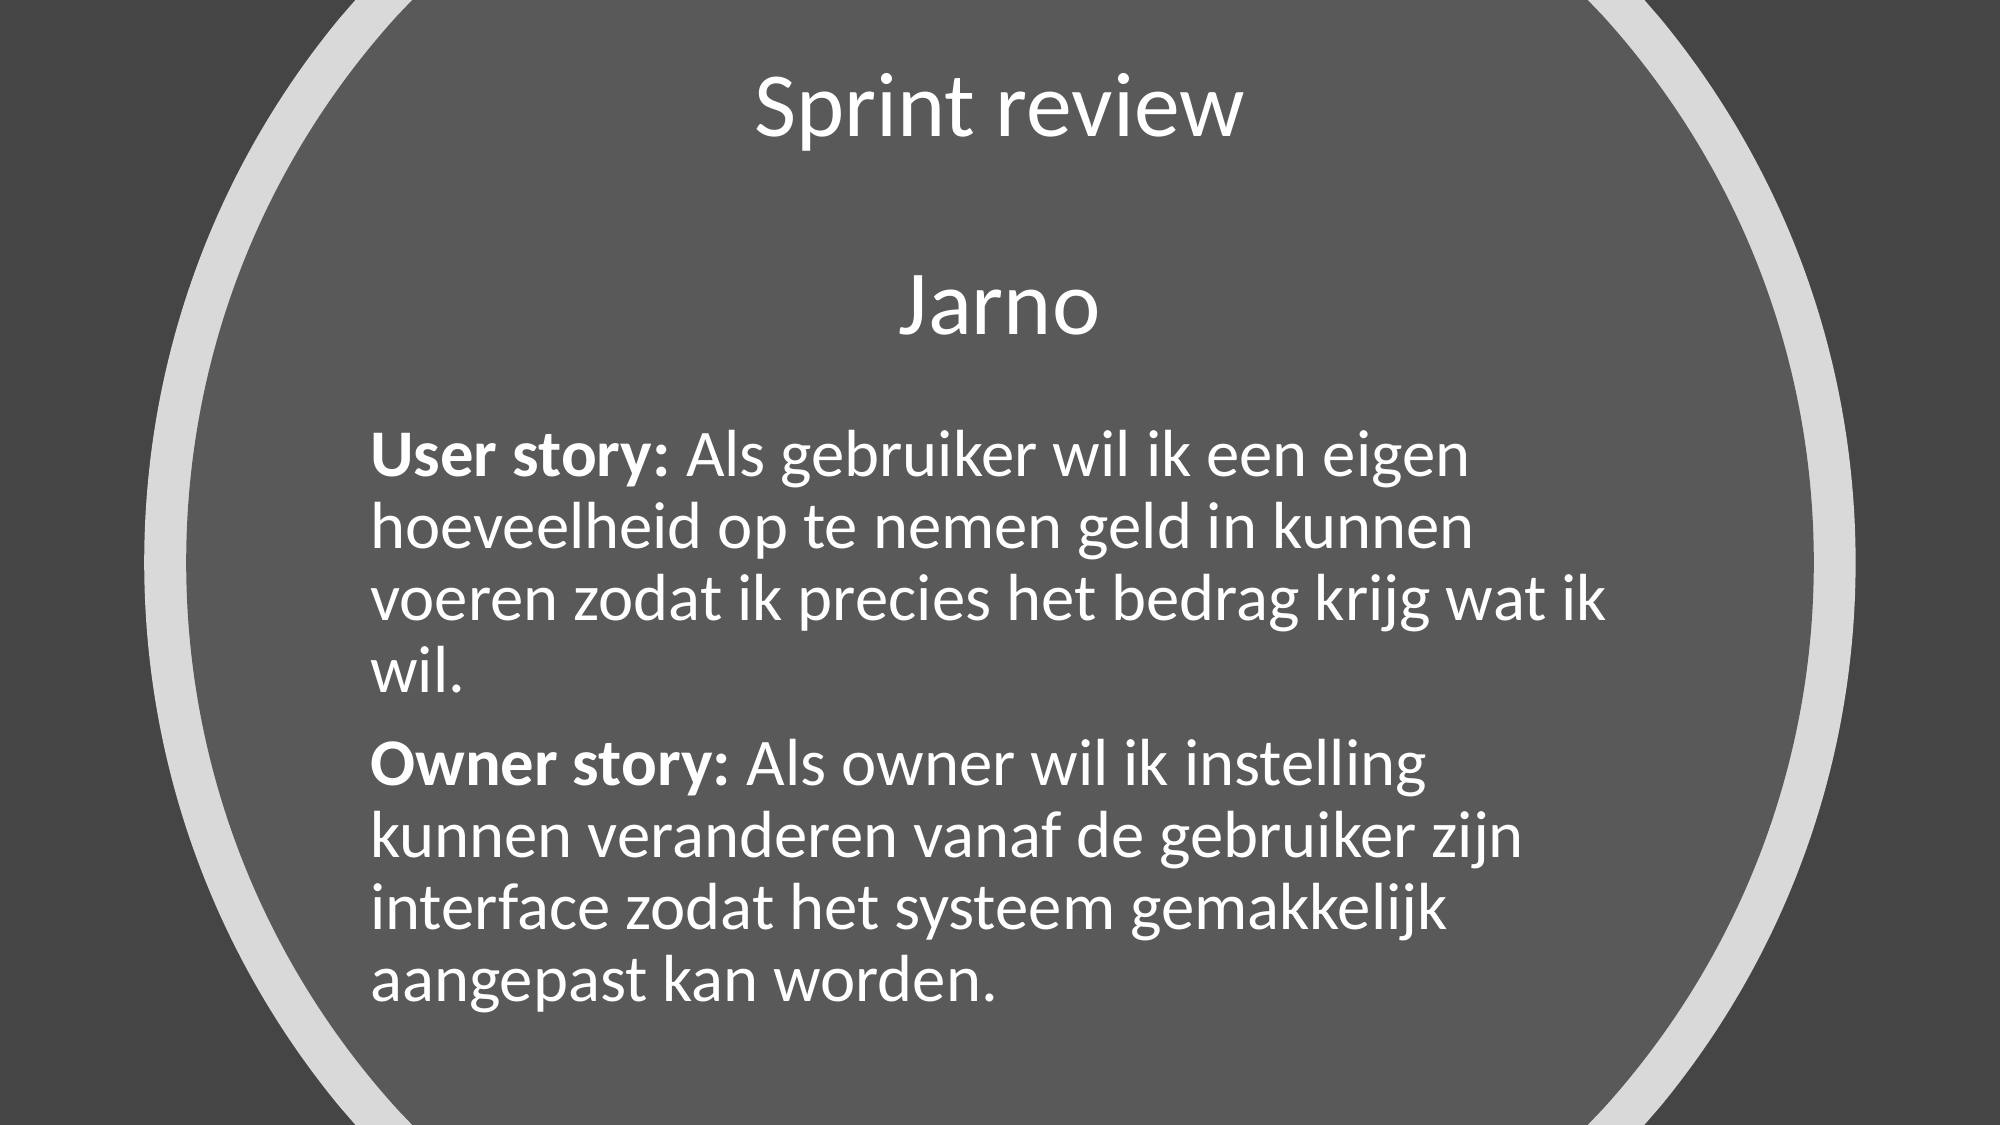

# Sprint review Jarno
User story: Als gebruiker wil ik een eigen hoeveelheid op te nemen geld in kunnen voeren zodat ik precies het bedrag krijg wat ik wil.
Owner story: Als owner wil ik instelling kunnen veranderen vanaf de gebruiker zijn interface zodat het systeem gemakkelijk aangepast kan worden.